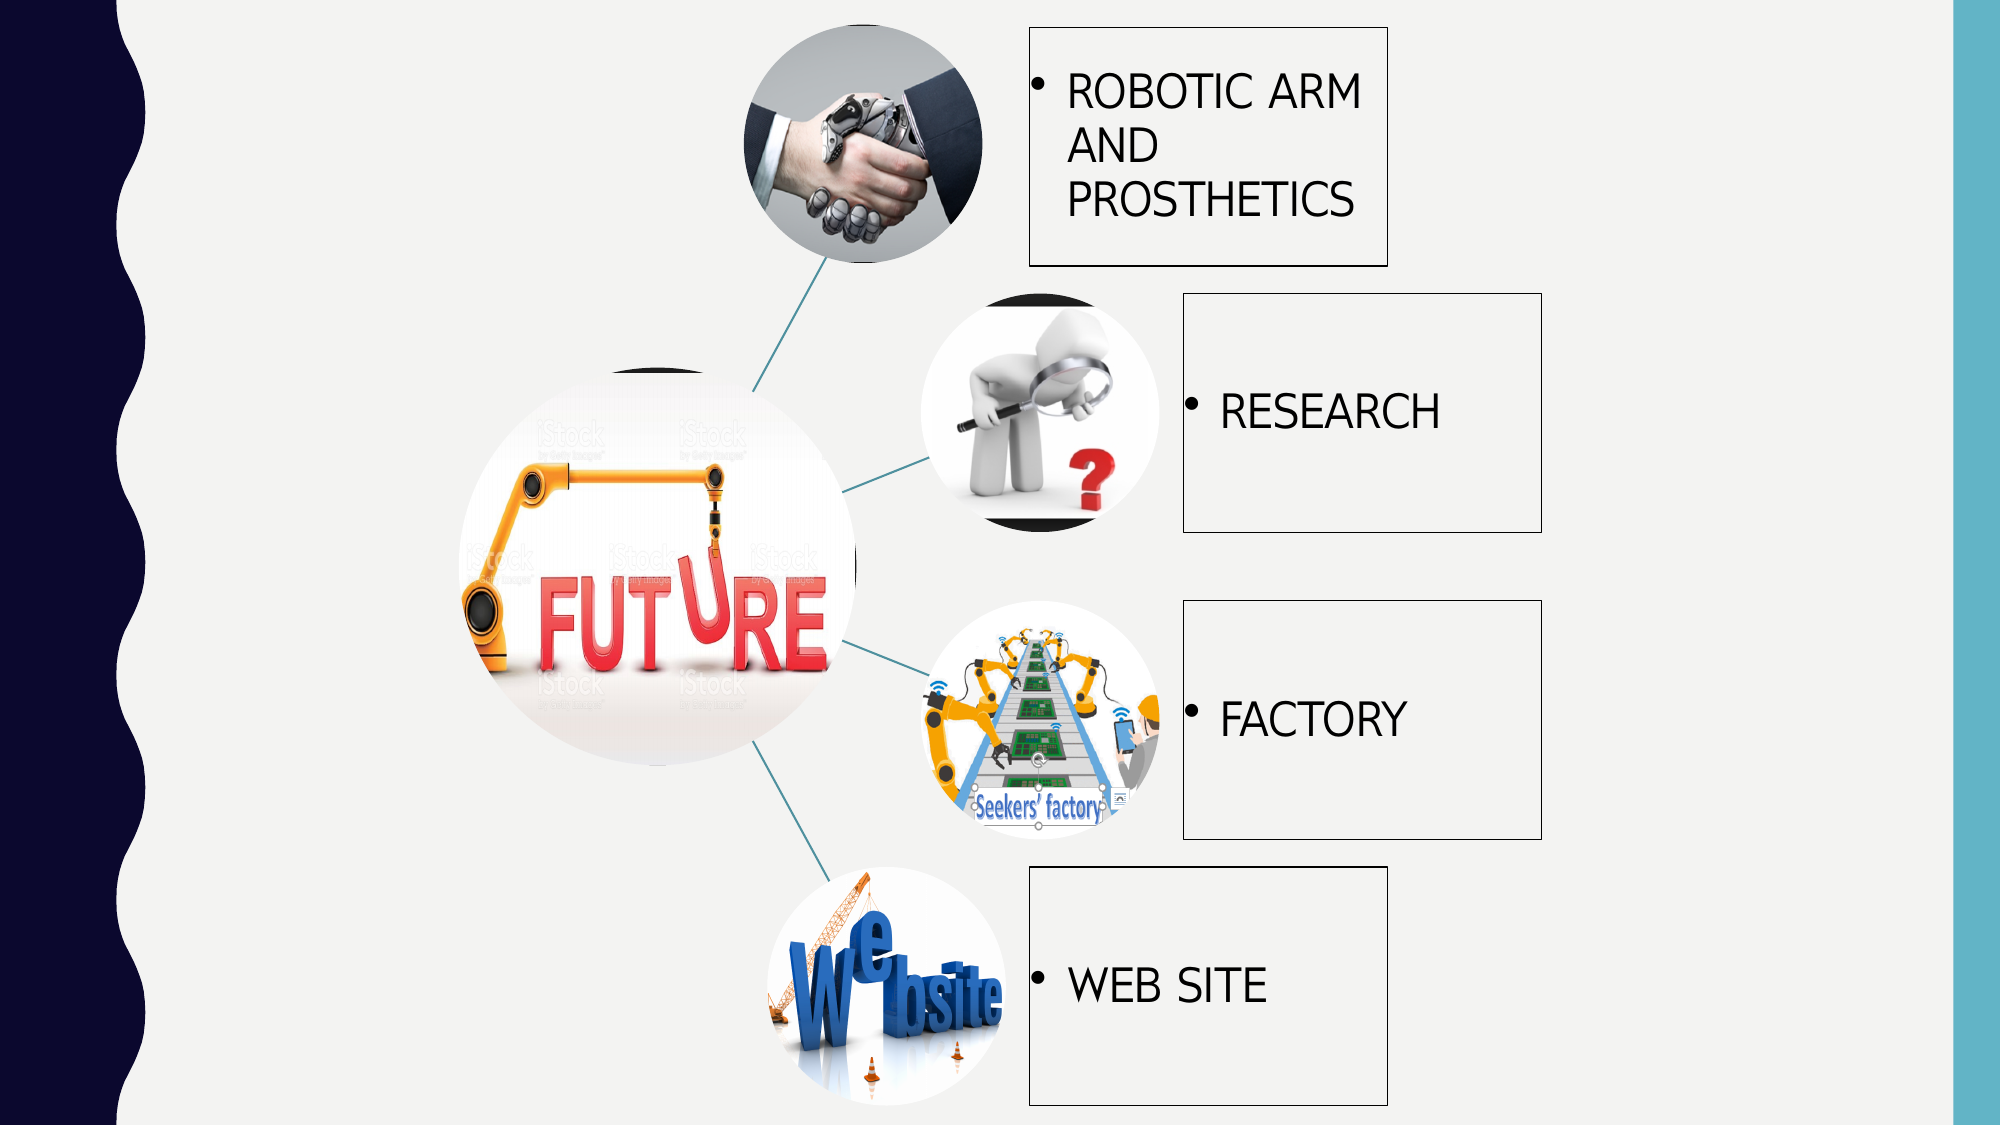

ROBOTIC ARM AND PROSTHETICS

RESEARCH

FACTORY

WEB SITE